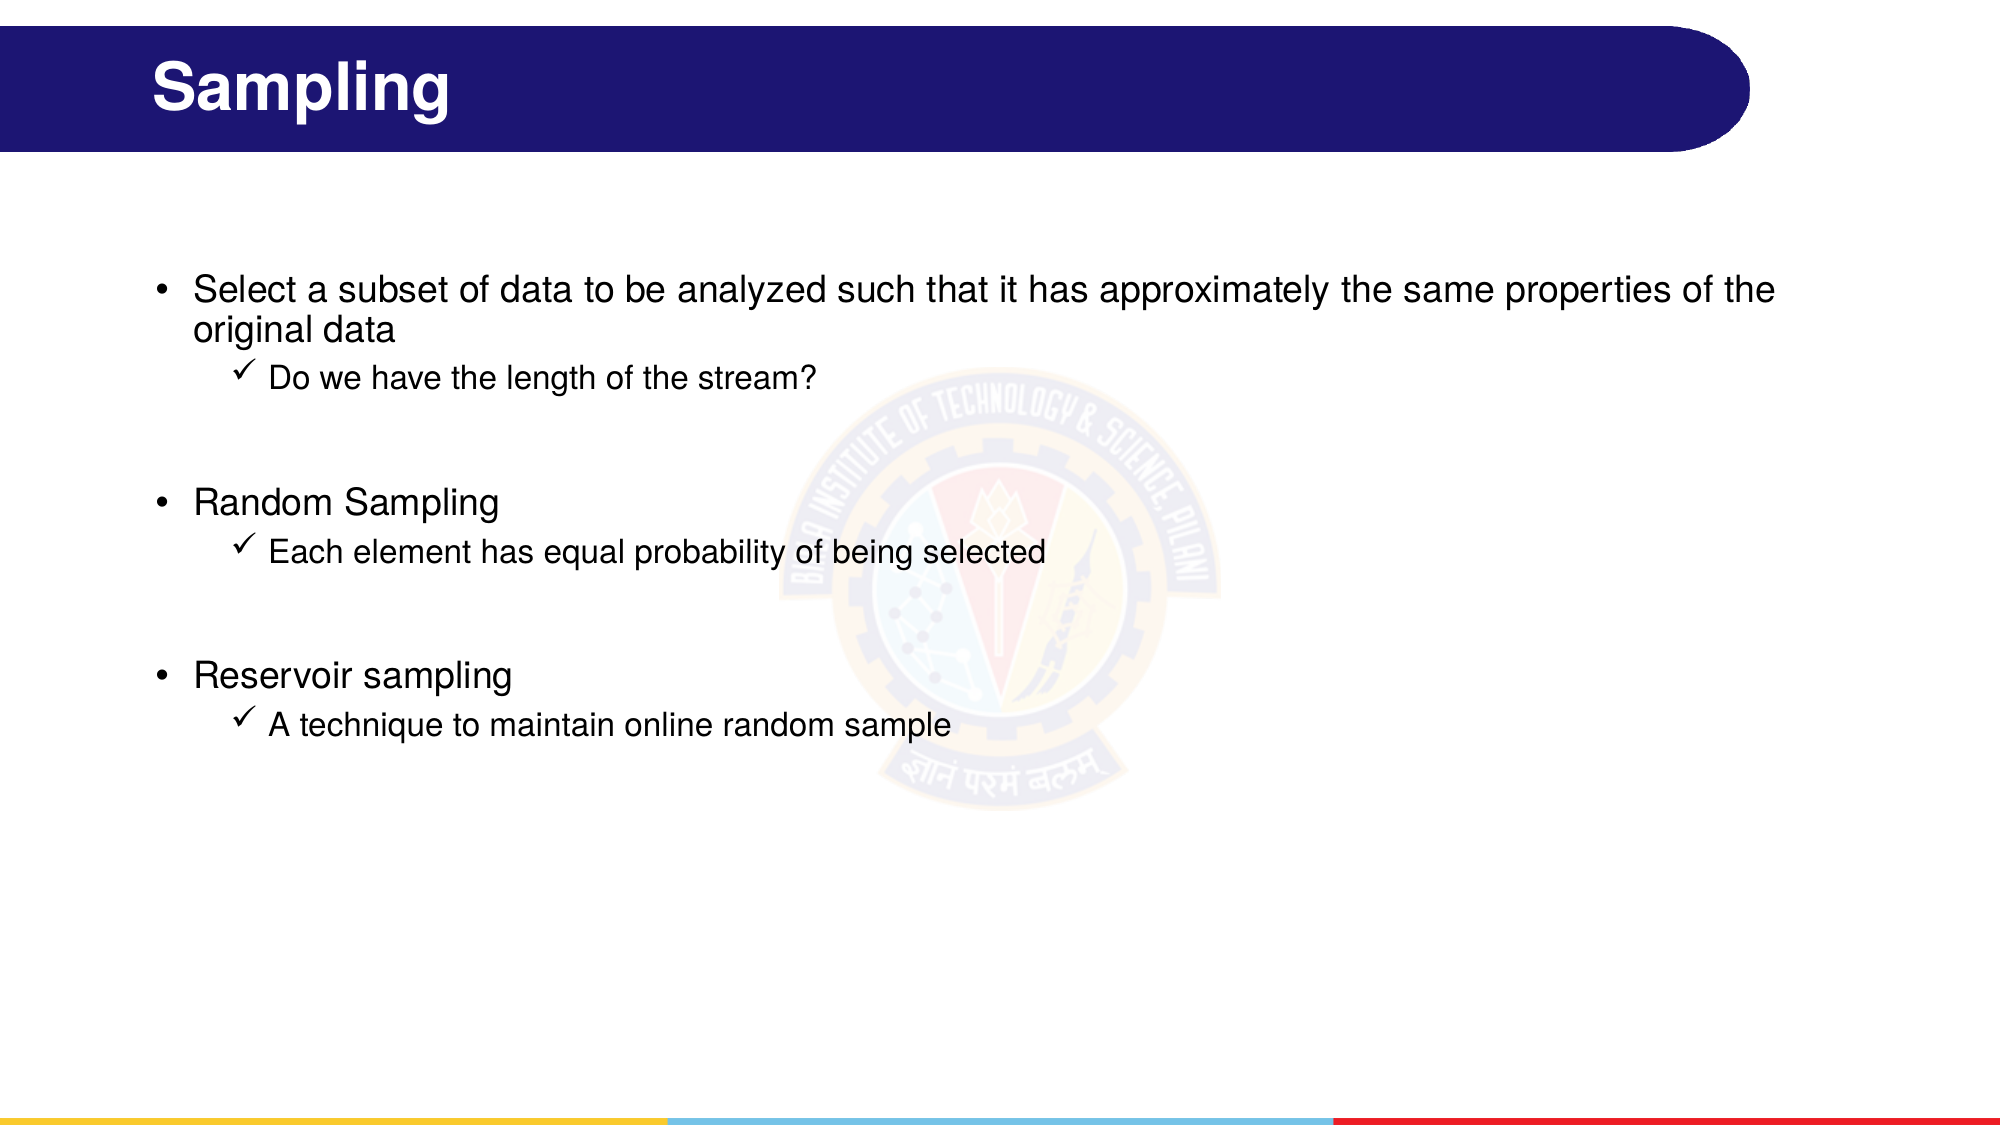

# Sampling

Select a subset of data to be analyzed such that it has approximately the same properties of the original data
Do we have the length of the stream?

Random Sampling
Each element has equal probability of being selected

Reservoir sampling
A technique to maintain online random sample